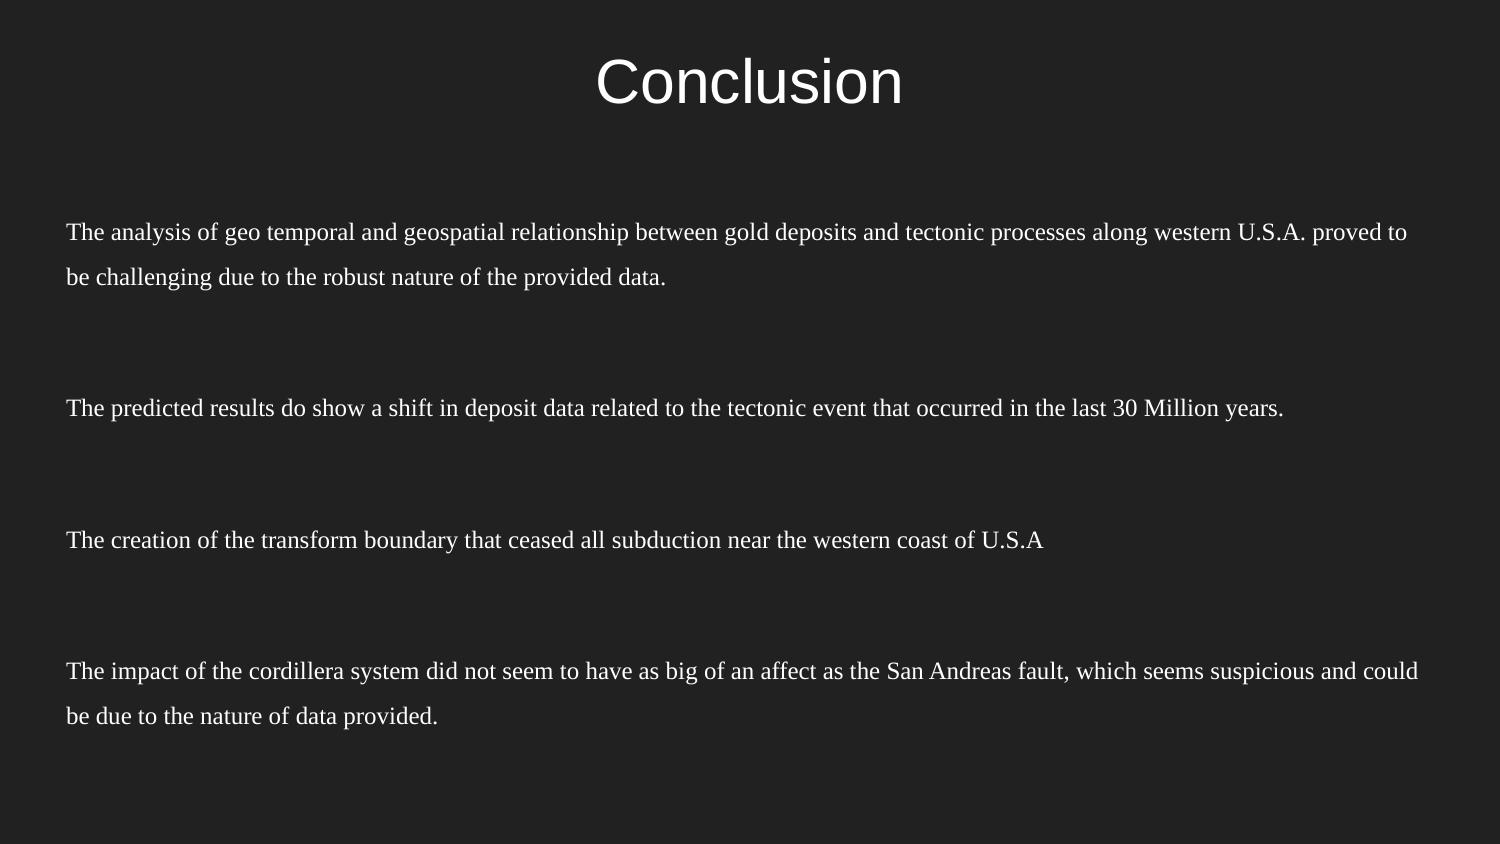

# Conclusion
The analysis of geo temporal and geospatial relationship between gold deposits and tectonic processes along western U.S.A. proved to be challenging due to the robust nature of the provided data.

The predicted results do show a shift in deposit data related to the tectonic event that occurred in the last 30 Million years.

The creation of the transform boundary that ceased all subduction near the western coast of U.S.A

The impact of the cordillera system did not seem to have as big of an affect as the San Andreas fault, which seems suspicious and could be due to the nature of data provided.